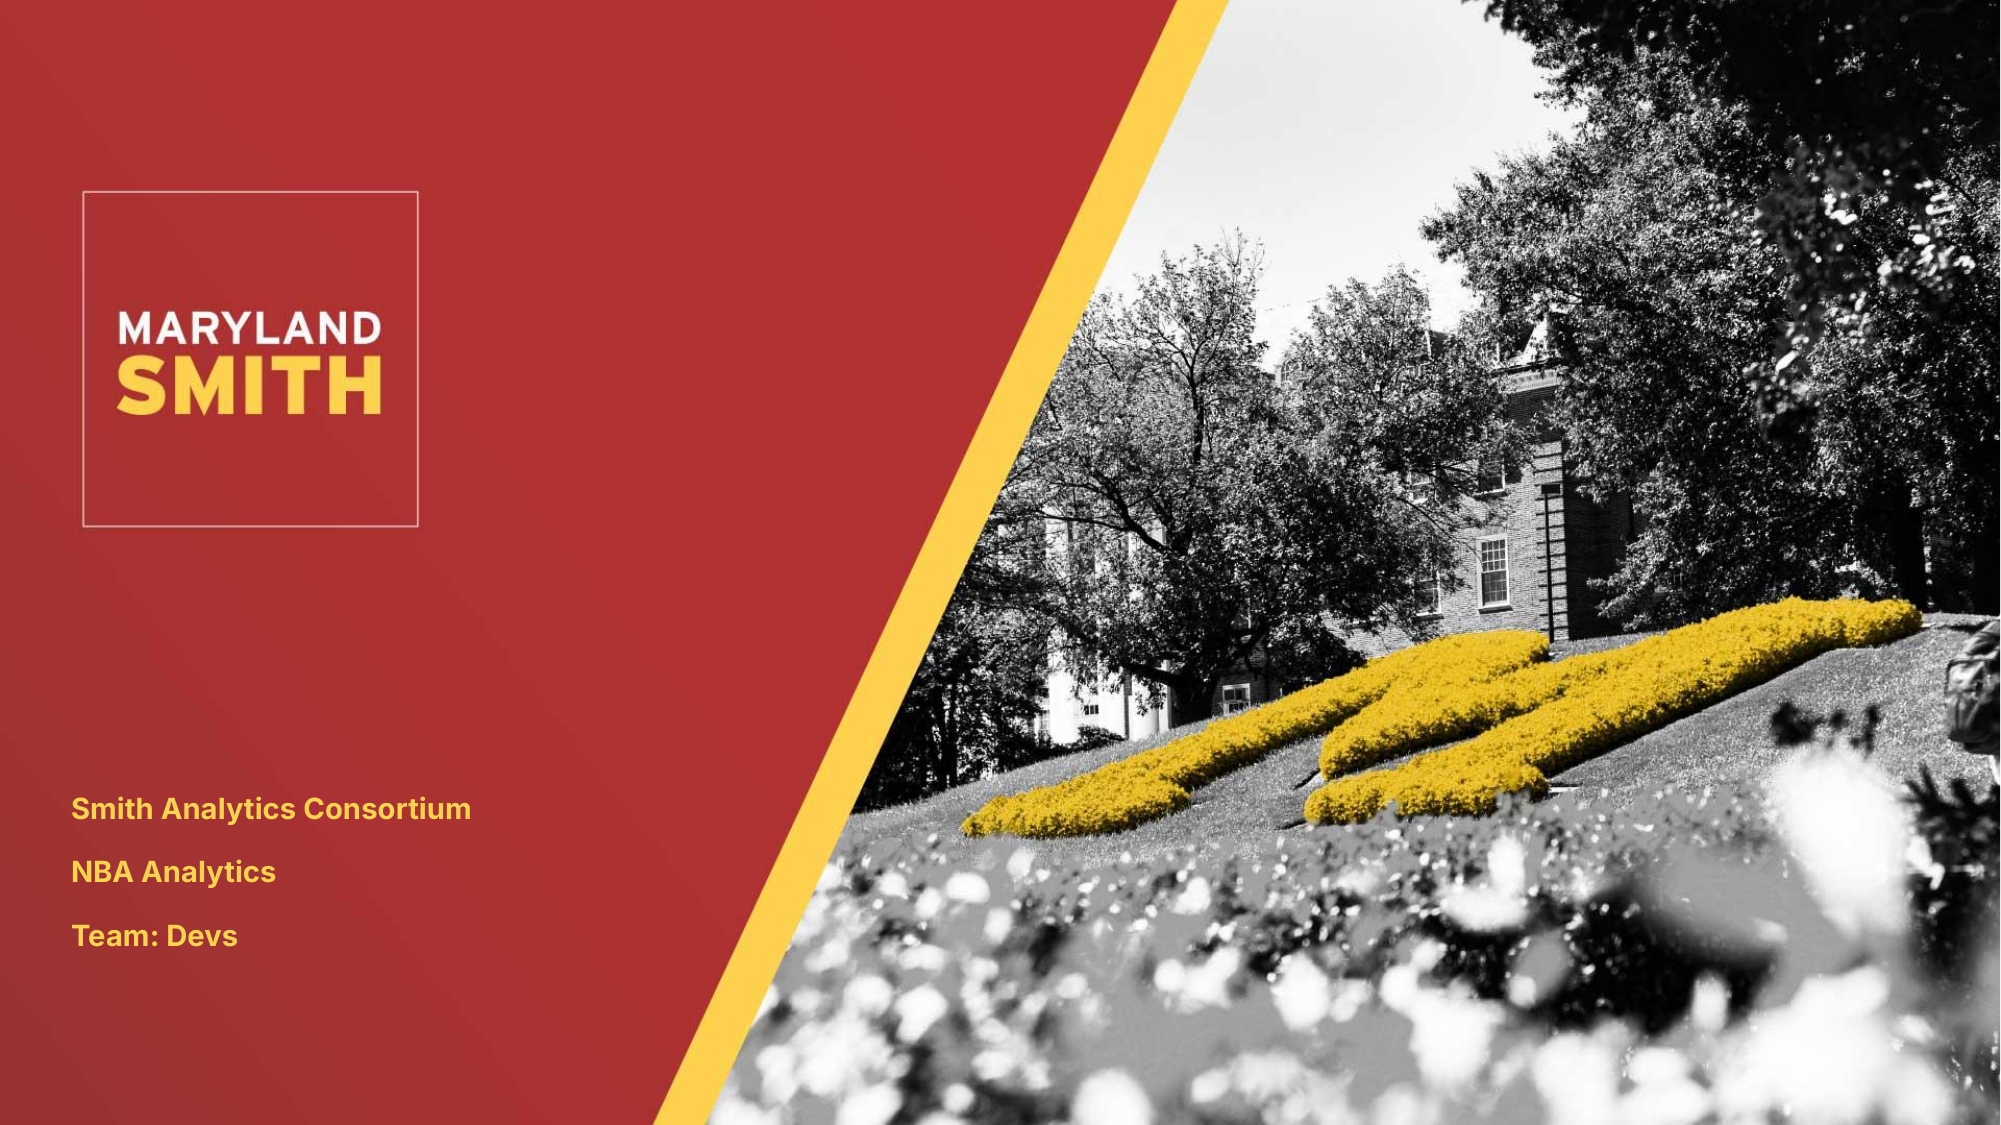

# Smith Analytics Consortium

NBA Analytics
Team: Devs